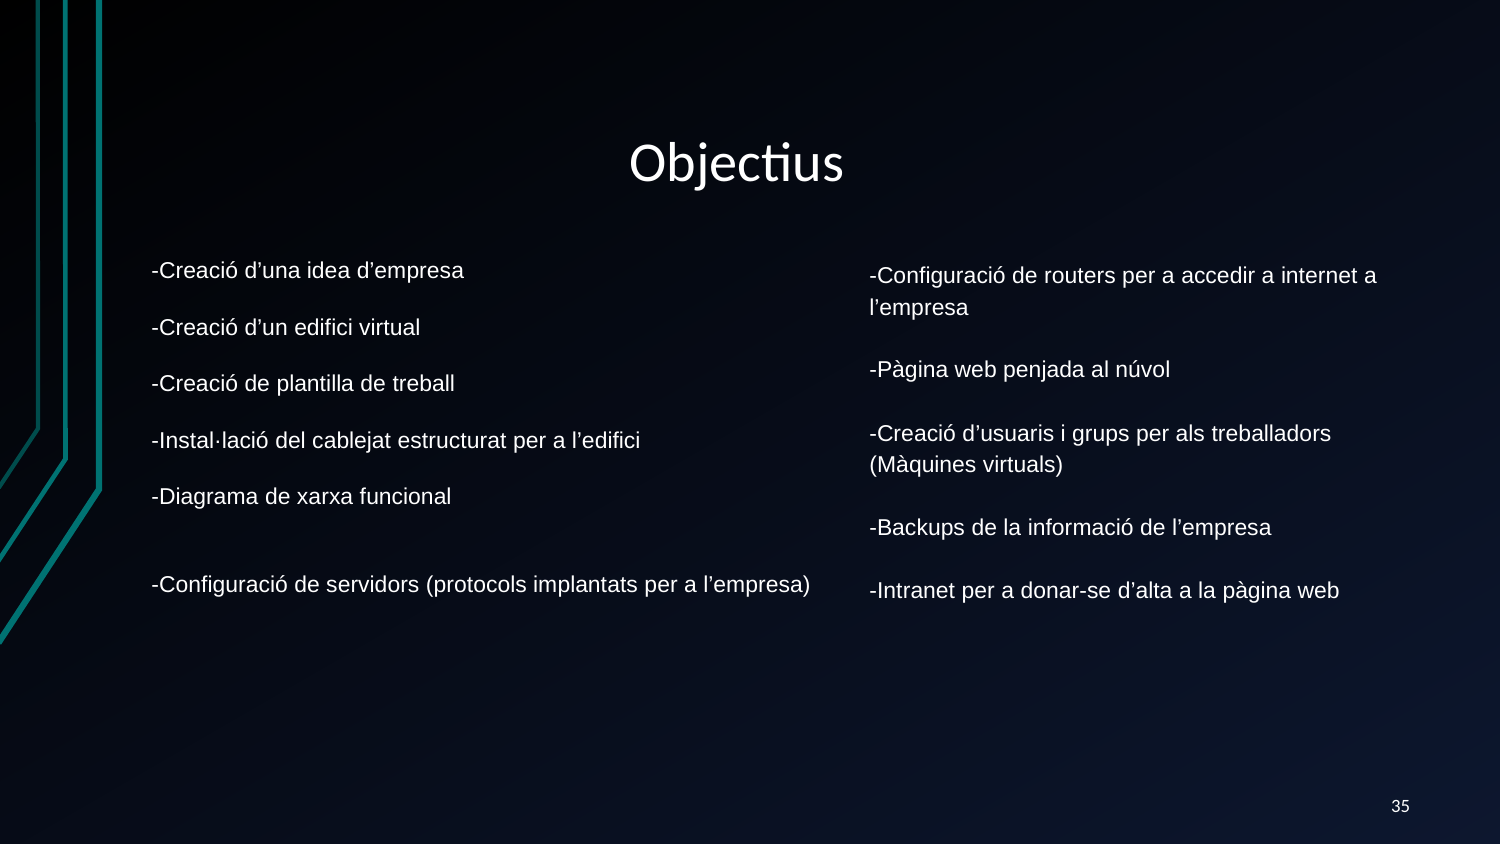

Objectius
-Configuració de routers per a accedir a internet a l’empresa

-Pàgina web penjada al núvol

-Creació d’usuaris i grups per als treballadors (Màquines virtuals)

-Backups de la informació de l’empresa

-Intranet per a donar-se d’alta a la pàgina web
-Creació d’una idea d’empresa
-Creació d’un edifici virtual
-Creació de plantilla de treball
-Instal·lació del cablejat estructurat per a l’edifici
-Diagrama de xarxa funcional
-Configuració de servidors (protocols implantats per a l’empresa)

35